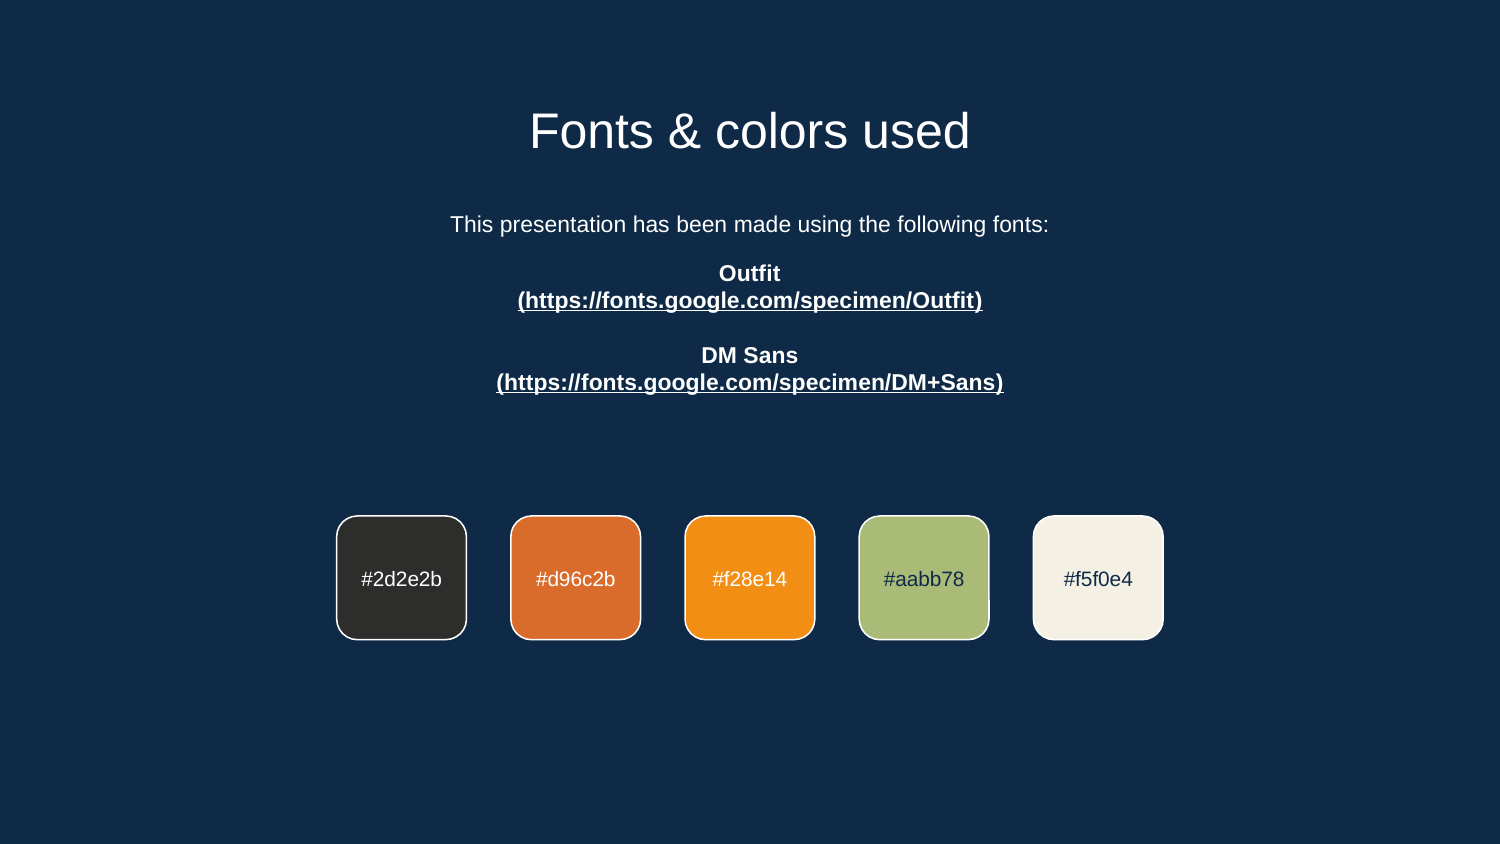

# Fonts & colors used
This presentation has been made using the following fonts:
Outfit
(https://fonts.google.com/specimen/Outfit)

DM Sans
(https://fonts.google.com/specimen/DM+Sans)

#2d2e2b
#d96c2b
#f28e14
#aabb78
#f5f0e4